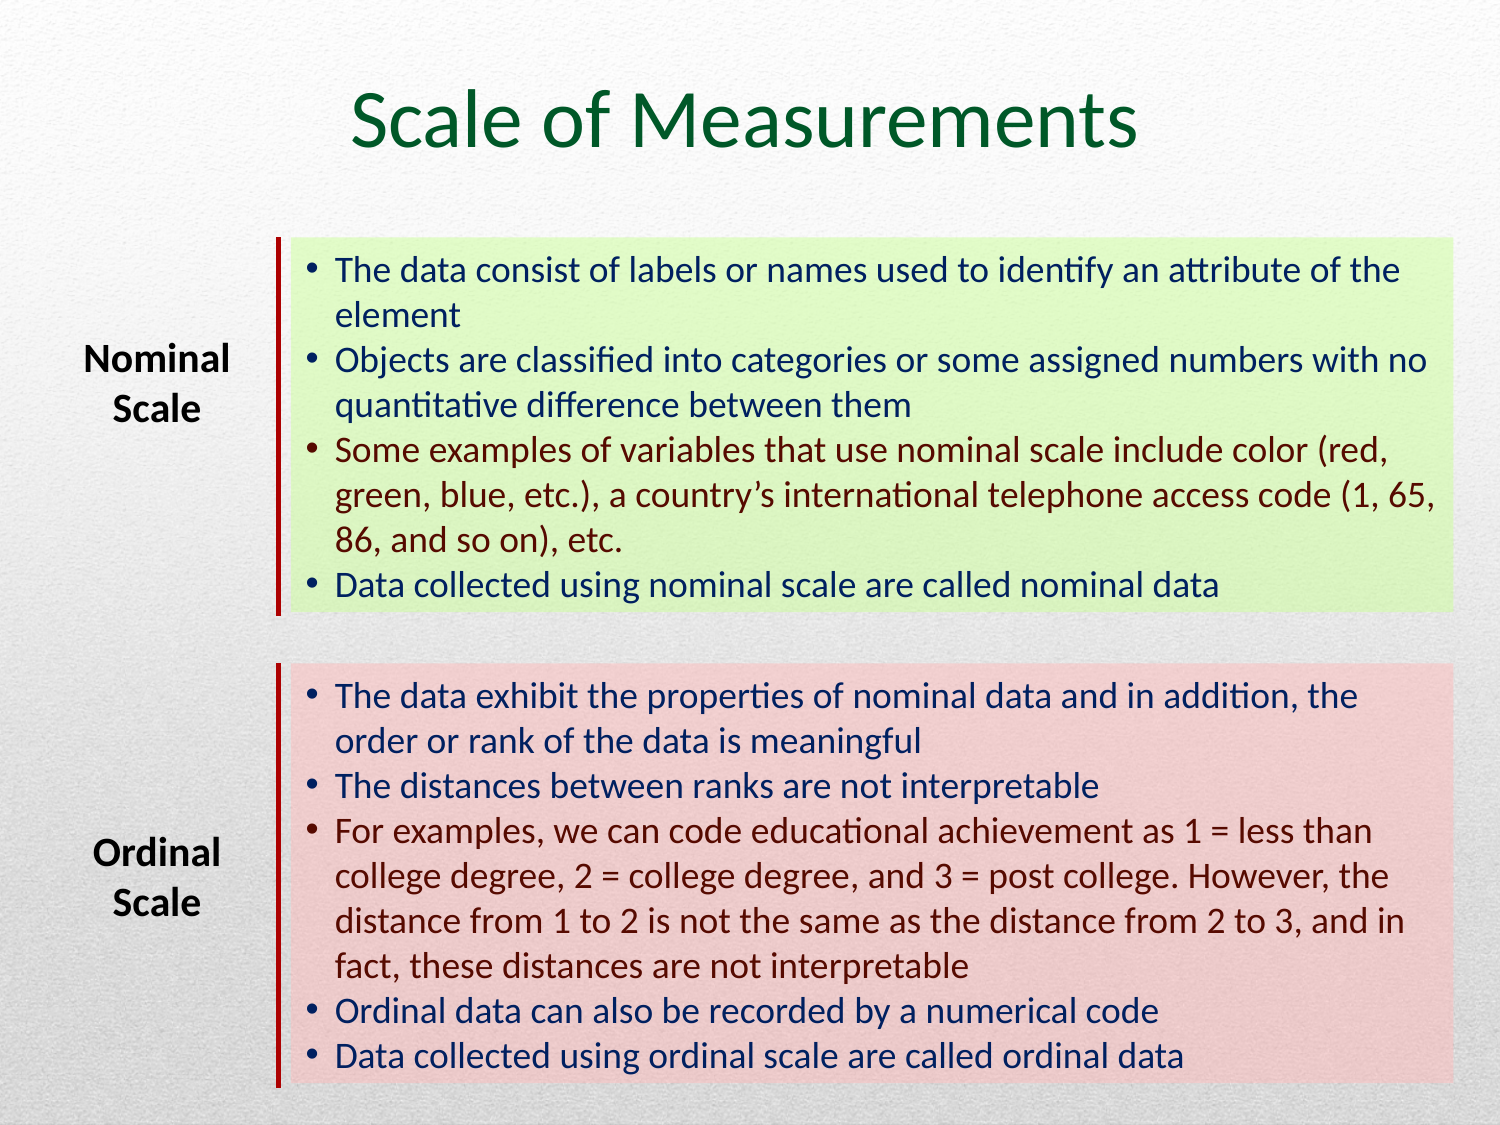

Scale of Measurements
The data consist of labels or names used to identify an attribute of the element
Objects are classified into categories or some assigned numbers with no quantitative difference between them
Some examples of variables that use nominal scale include color (red, green, blue, etc.), a country’s international telephone access code (1, 65, 86, and so on), etc.
Data collected using nominal scale are called nominal data
Nominal Scale
The data exhibit the properties of nominal data and in addition, the order or rank of the data is meaningful
The distances between ranks are not interpretable
For examples, we can code educational achievement as 1 = less than college degree, 2 = college degree, and 3 = post college. However, the distance from 1 to 2 is not the same as the distance from 2 to 3, and in fact, these distances are not interpretable
Ordinal data can also be recorded by a numerical code
Data collected using ordinal scale are called ordinal data
Ordinal Scale